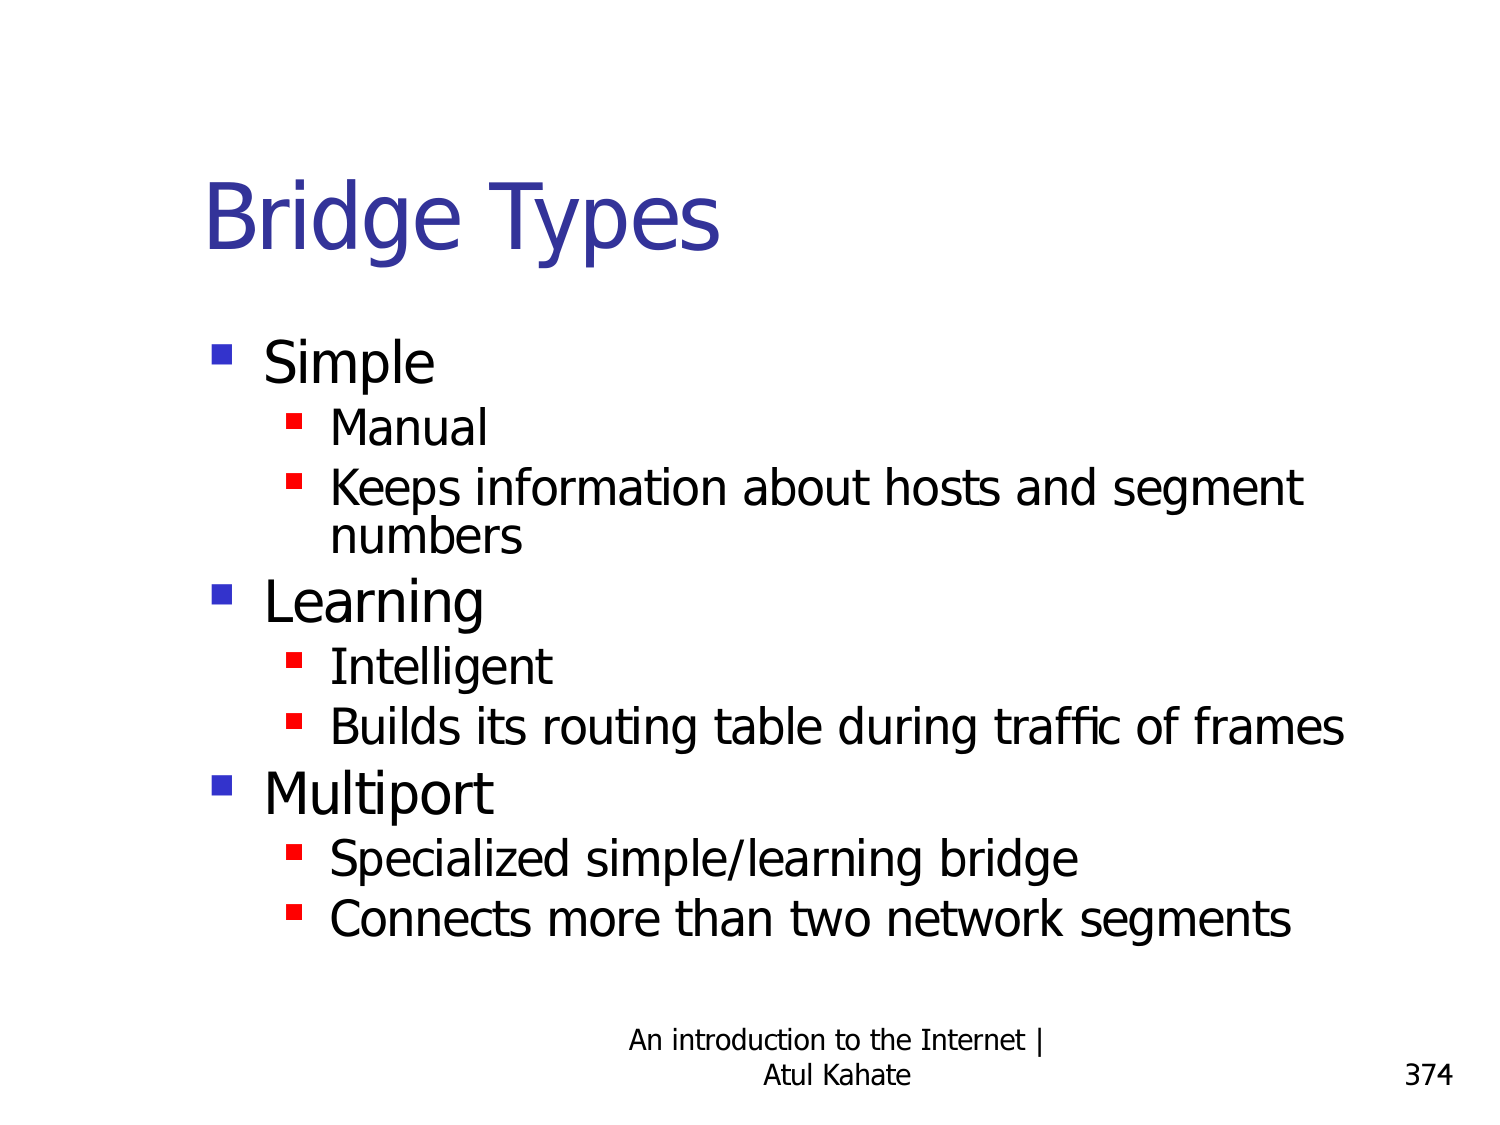

Bridge Types
Simple
Manual
Keeps information about hosts and segment numbers
Learning
Intelligent
Builds its routing table during traffic of frames
Multiport
Specialized simple/learning bridge
Connects more than two network segments
An introduction to the Internet | Atul Kahate
374